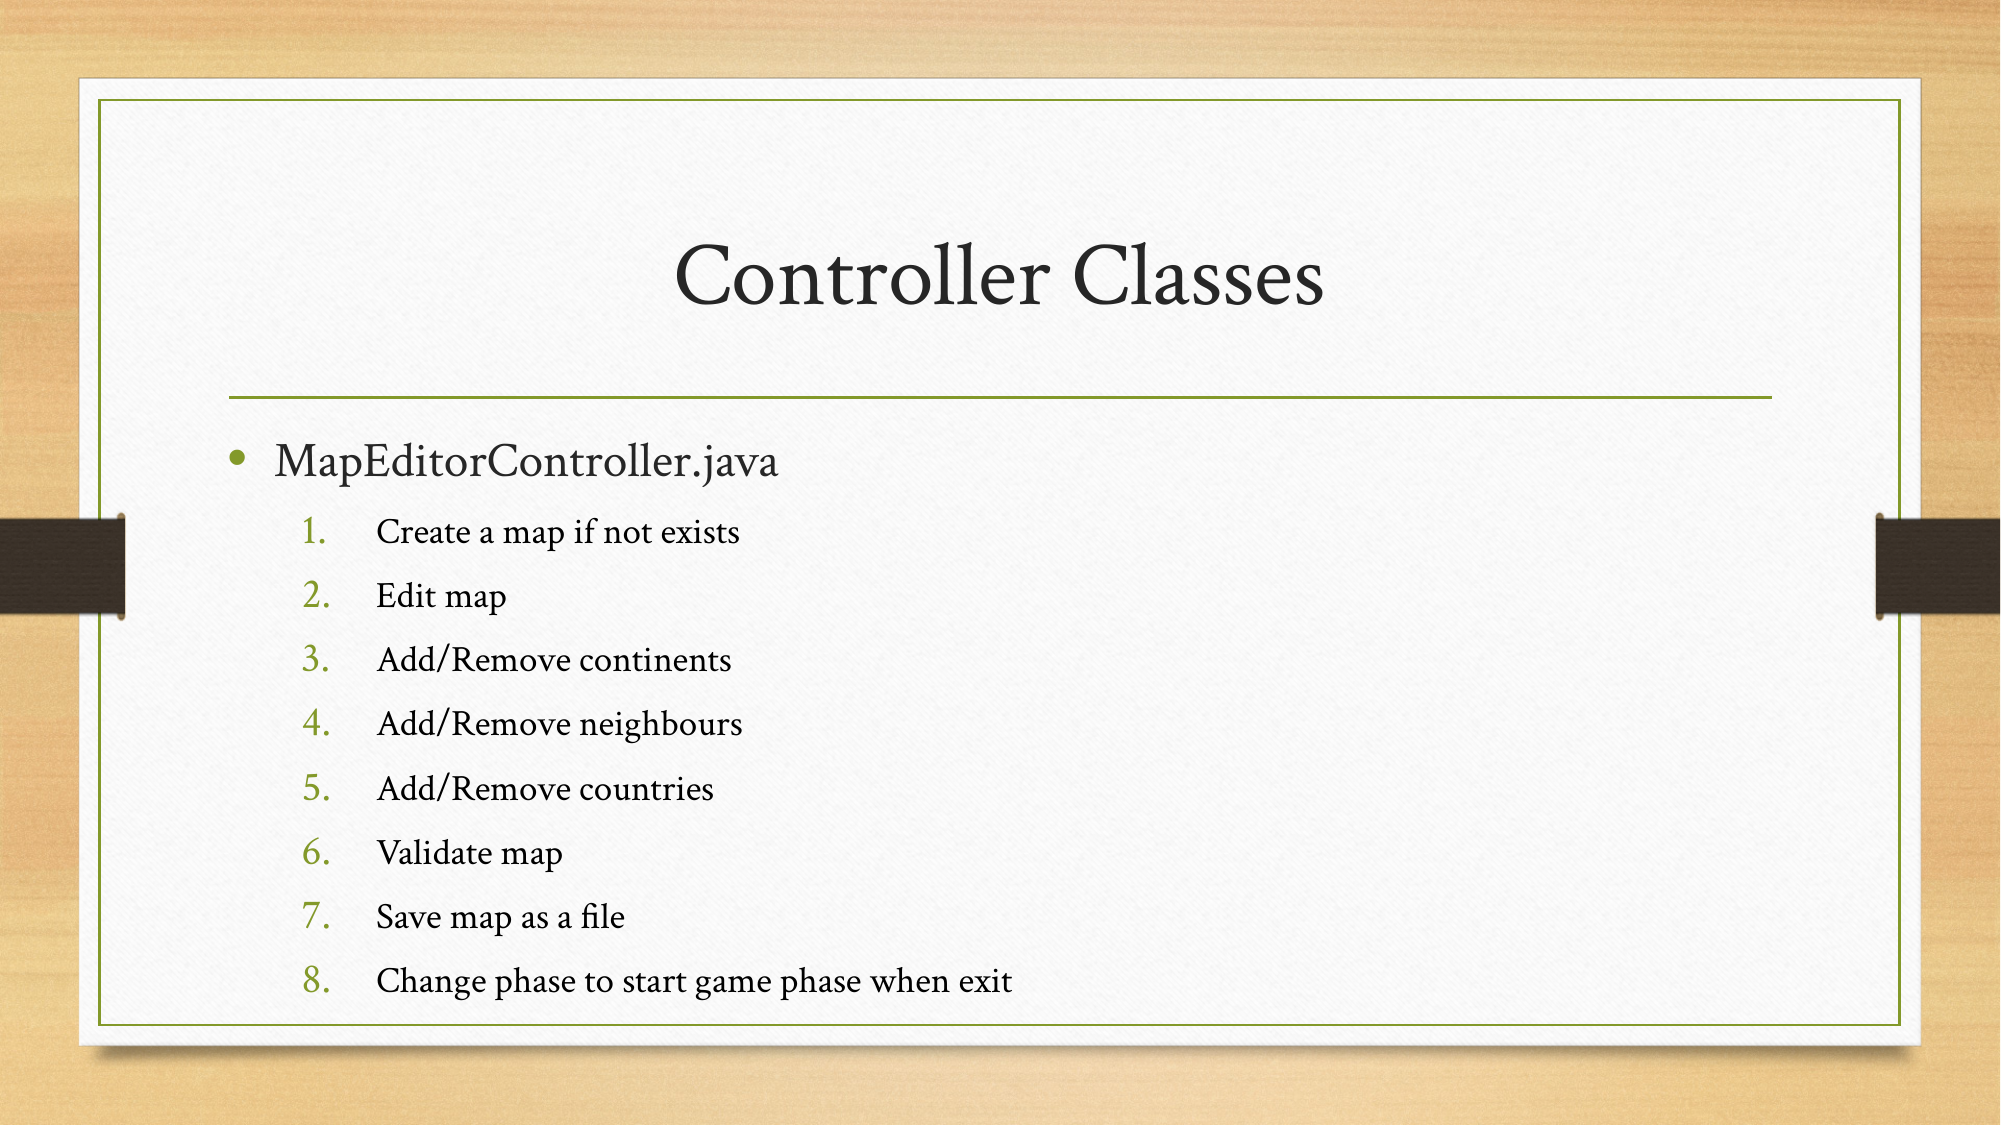

# Controller Classes
MapEditorController.java
Create a map if not exists
Edit map
Add/Remove continents
Add/Remove neighbours
Add/Remove countries
Validate map
Save map as a file
Change phase to start game phase when exit